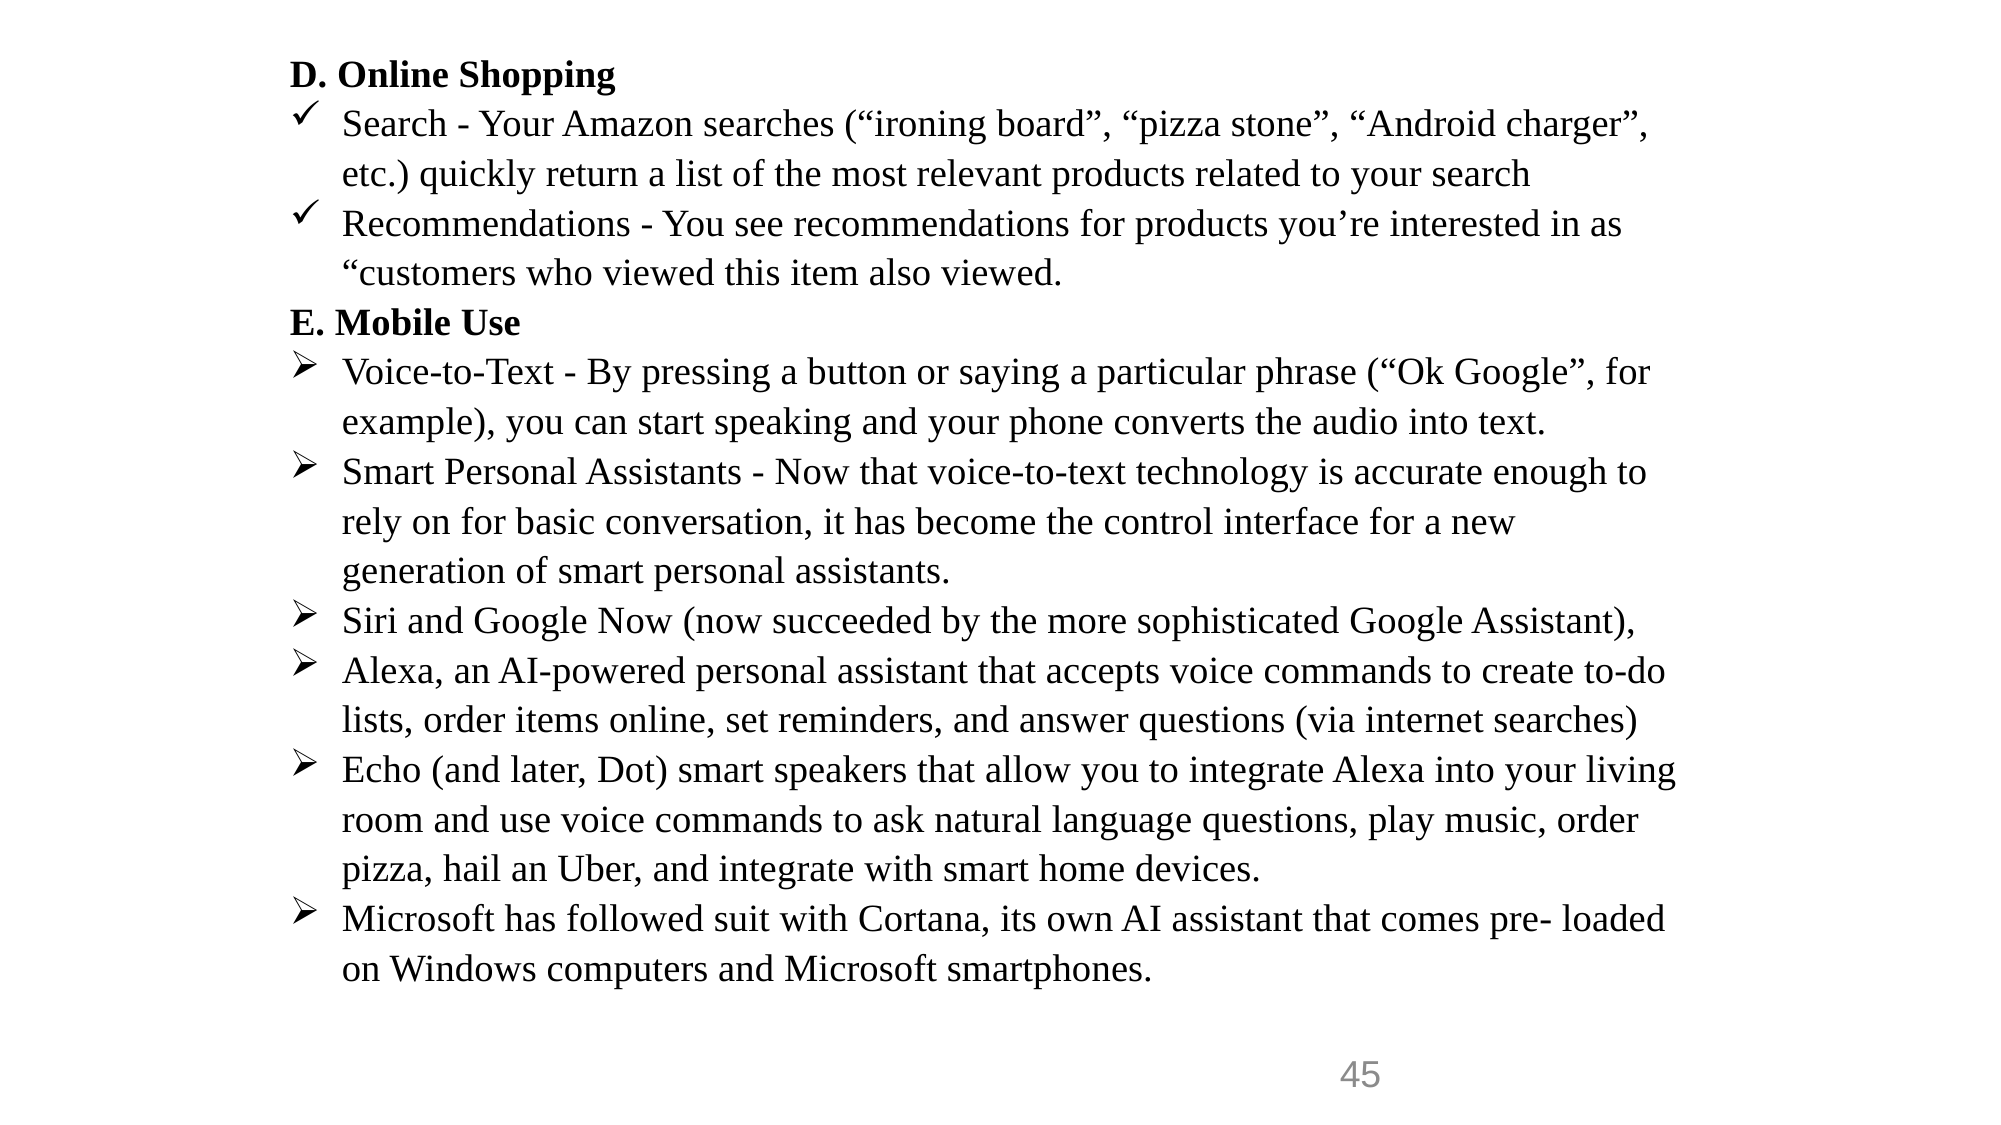

D. Online Shopping
Search - Your Amazon searches (“ironing board”, “pizza stone”, “Android charger”, etc.) quickly return a list of the most relevant products related to your search
Recommendations - You see recommendations for products you’re interested in as “customers who viewed this item also viewed.
E. Mobile Use
Voice-to-Text - By pressing a button or saying a particular phrase (“Ok Google”, for example), you can start speaking and your phone converts the audio into text.
Smart Personal Assistants - Now that voice-to-text technology is accurate enough to rely on for basic conversation, it has become the control interface for a new generation of smart personal assistants.
Siri and Google Now (now succeeded by the more sophisticated Google Assistant),
Alexa, an AI-powered personal assistant that accepts voice commands to create to-do lists, order items online, set reminders, and answer questions (via internet searches)
Echo (and later, Dot) smart speakers that allow you to integrate Alexa into your living room and use voice commands to ask natural language questions, play music, order pizza, hail an Uber, and integrate with smart home devices.
Microsoft has followed suit with Cortana, its own AI assistant that comes pre- loaded on Windows computers and Microsoft smartphones.

45